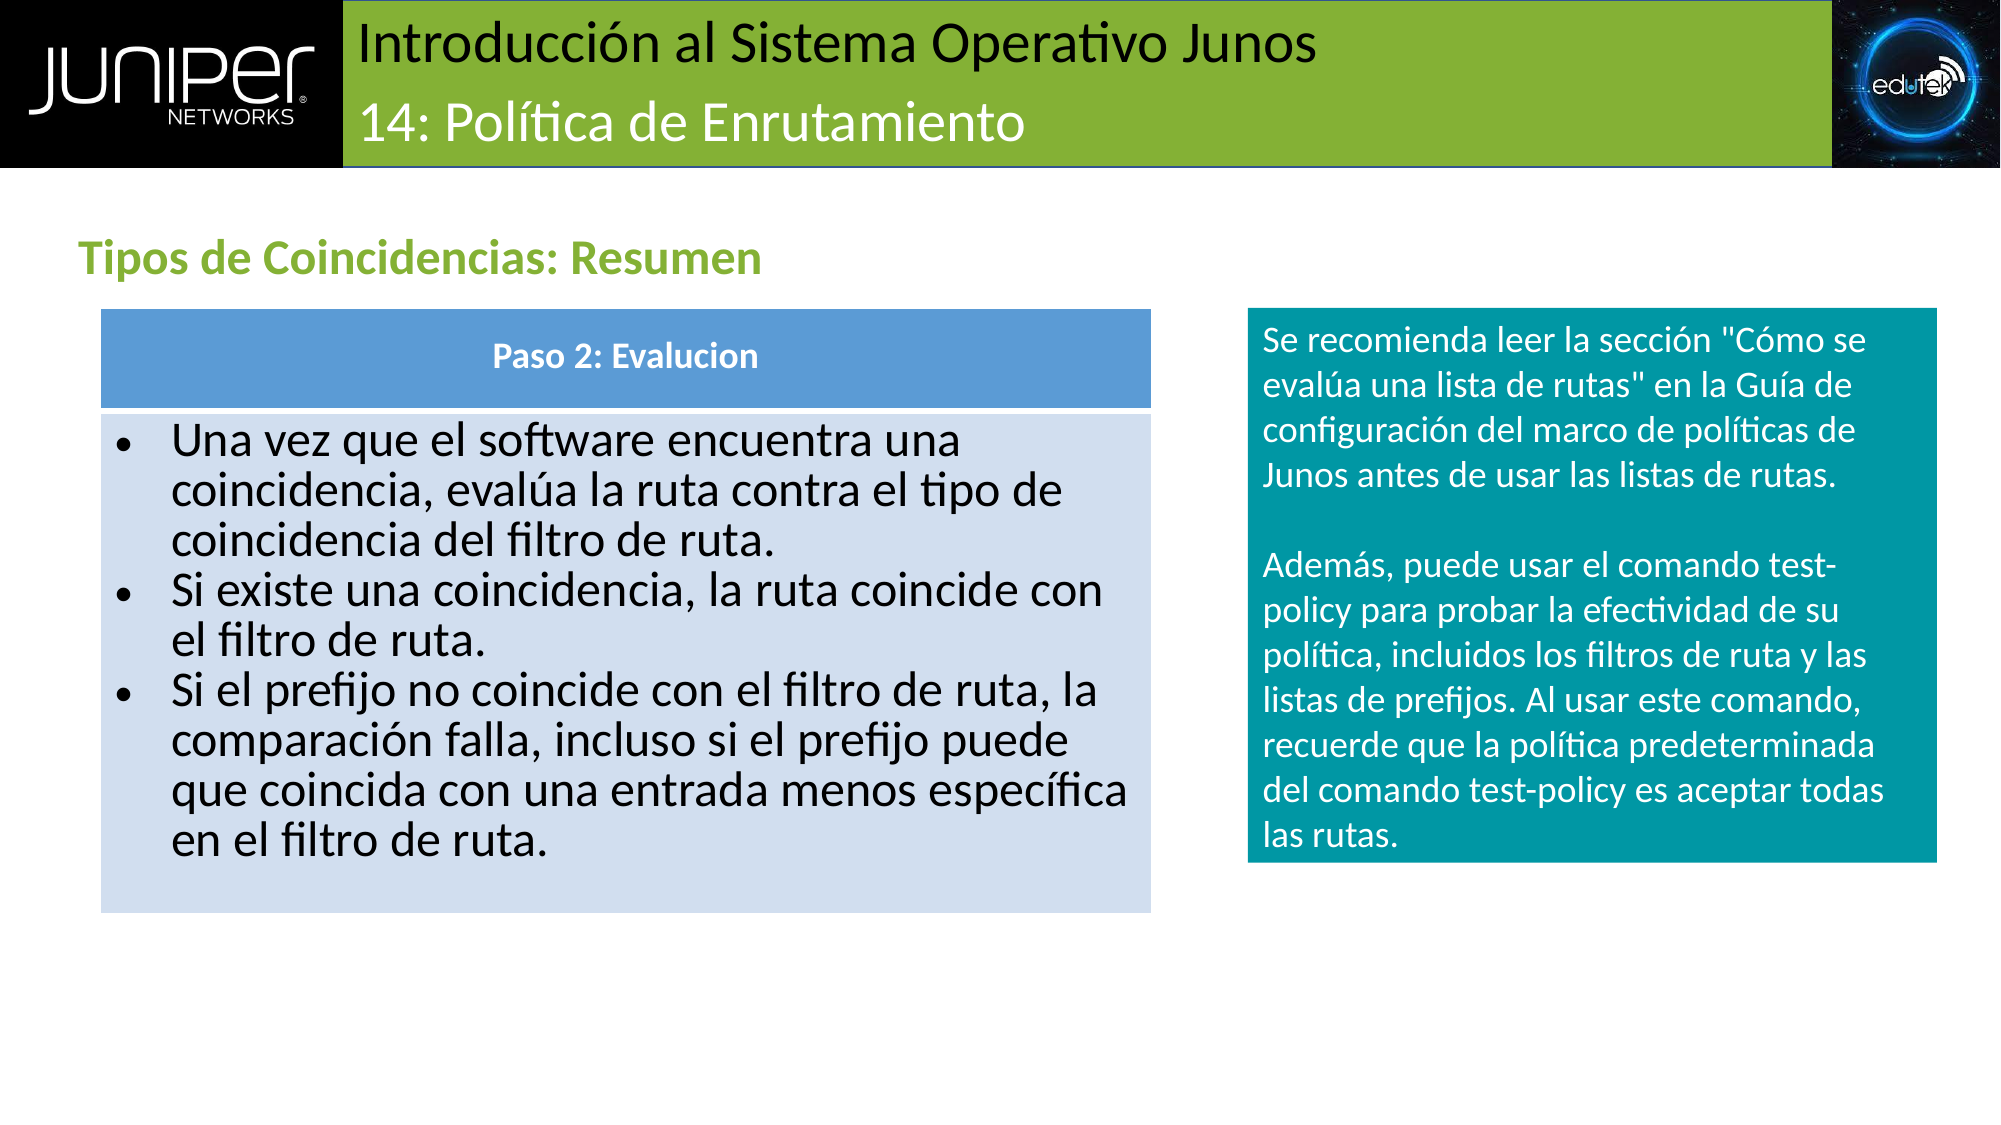

# Introducción al Sistema Operativo Junos
14: Política de Enrutamiento
Tipos de Coincidencias: Resumen

| Paso 2: Evalucion |
| --- |
| Una vez que el software encuentra una coincidencia, evalúa la ruta contra el tipo de coincidencia del filtro de ruta. Si existe una coincidencia, la ruta coincide con el filtro de ruta. Si el prefijo no coincide con el filtro de ruta, la comparación falla, incluso si el prefijo puede que coincida con una entrada menos específica en el filtro de ruta. |
Se recomienda leer la sección "Cómo se evalúa una lista de rutas" en la Guía de configuración del marco de políticas de Junos antes de usar las listas de rutas.

Además, puede usar el comando test-policy para probar la efectividad de su política, incluidos los filtros de ruta y las listas de prefijos. Al usar este comando, recuerde que la política predeterminada del comando test-policy es aceptar todas las rutas.